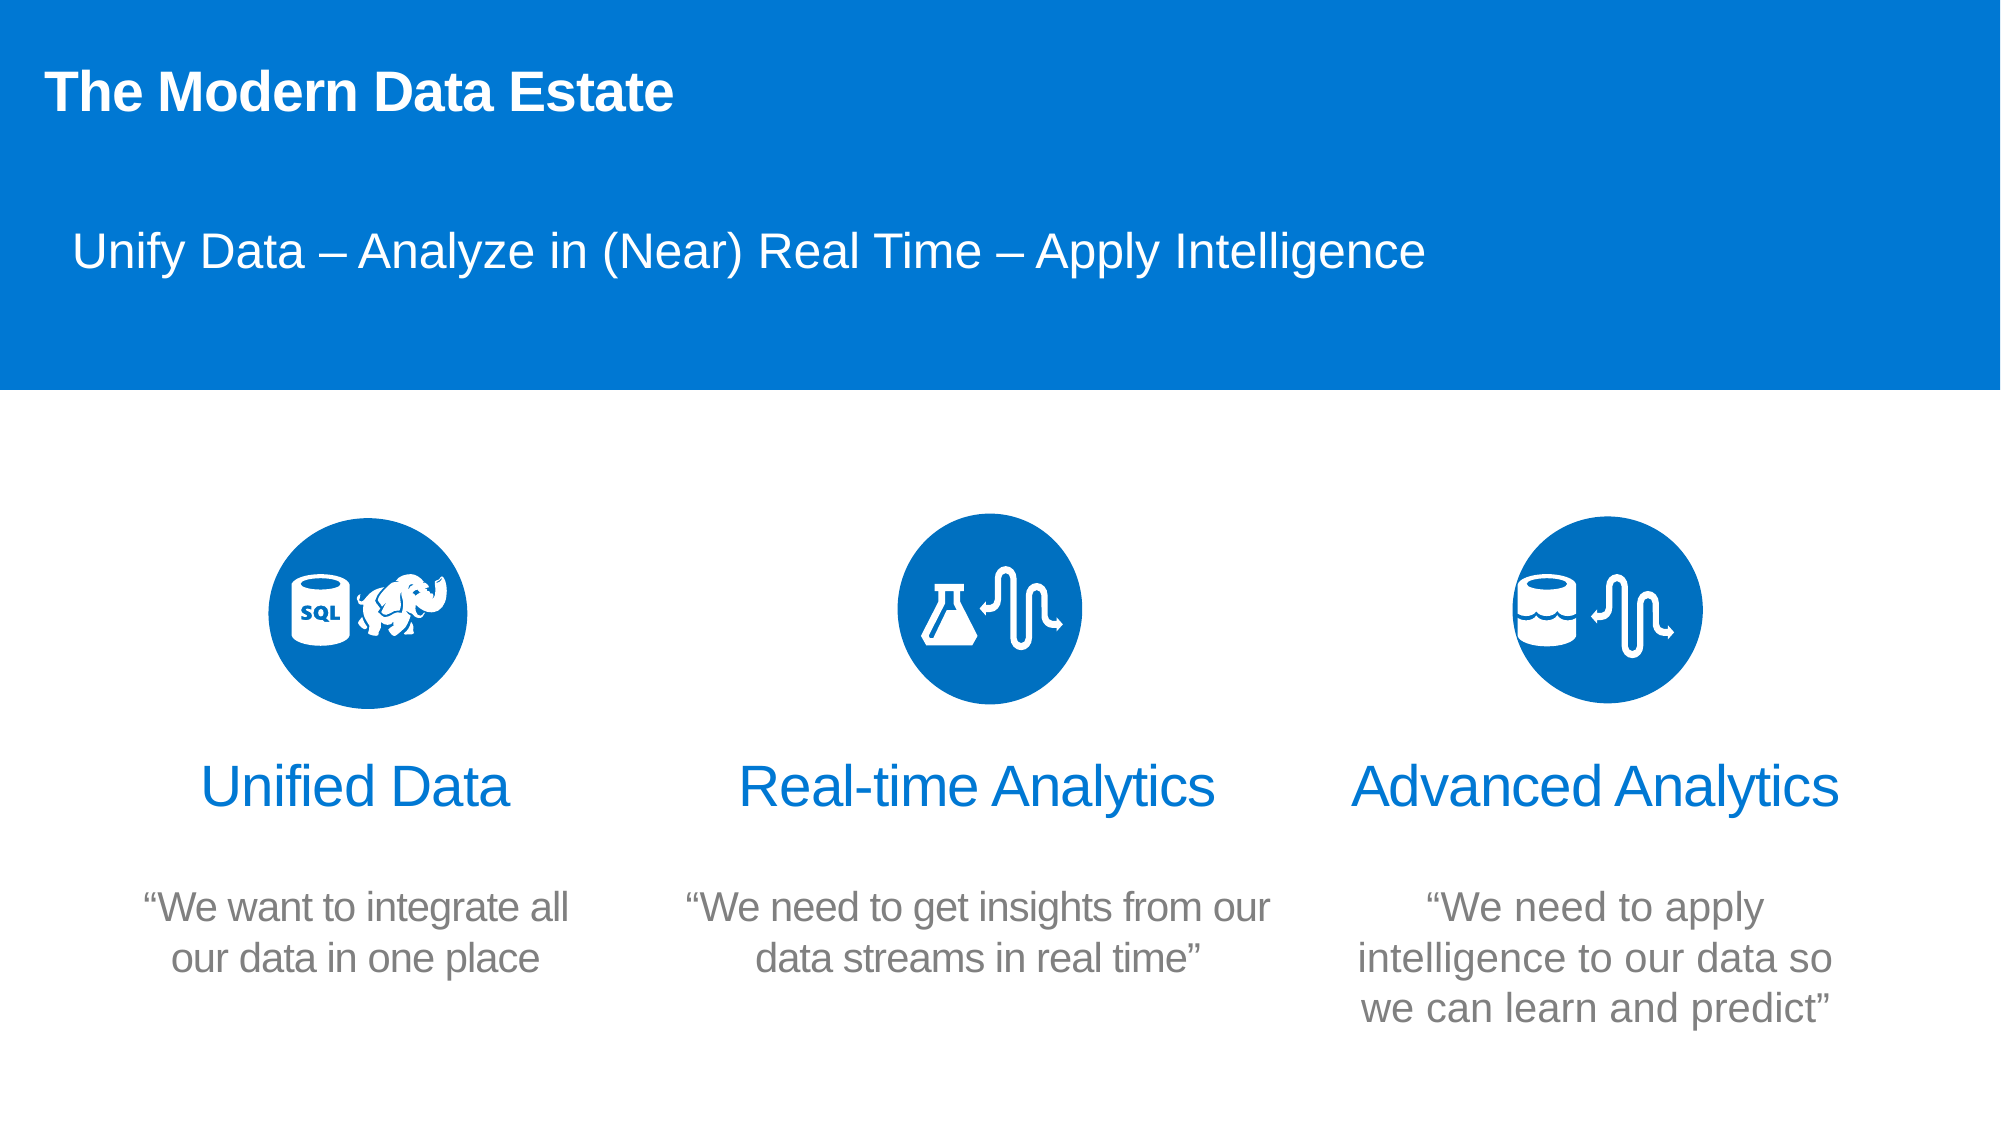

# The Modern Data Estate
Unify Data – Analyze in (Near) Real Time – Apply Intelligence

Unified Data

“We want to integrate all our data in one place
Real-time Analytics

“We need to get insights from our data streams in real time”
Advanced Analytics

“We need to apply intelligence to our data so we can learn and predict”